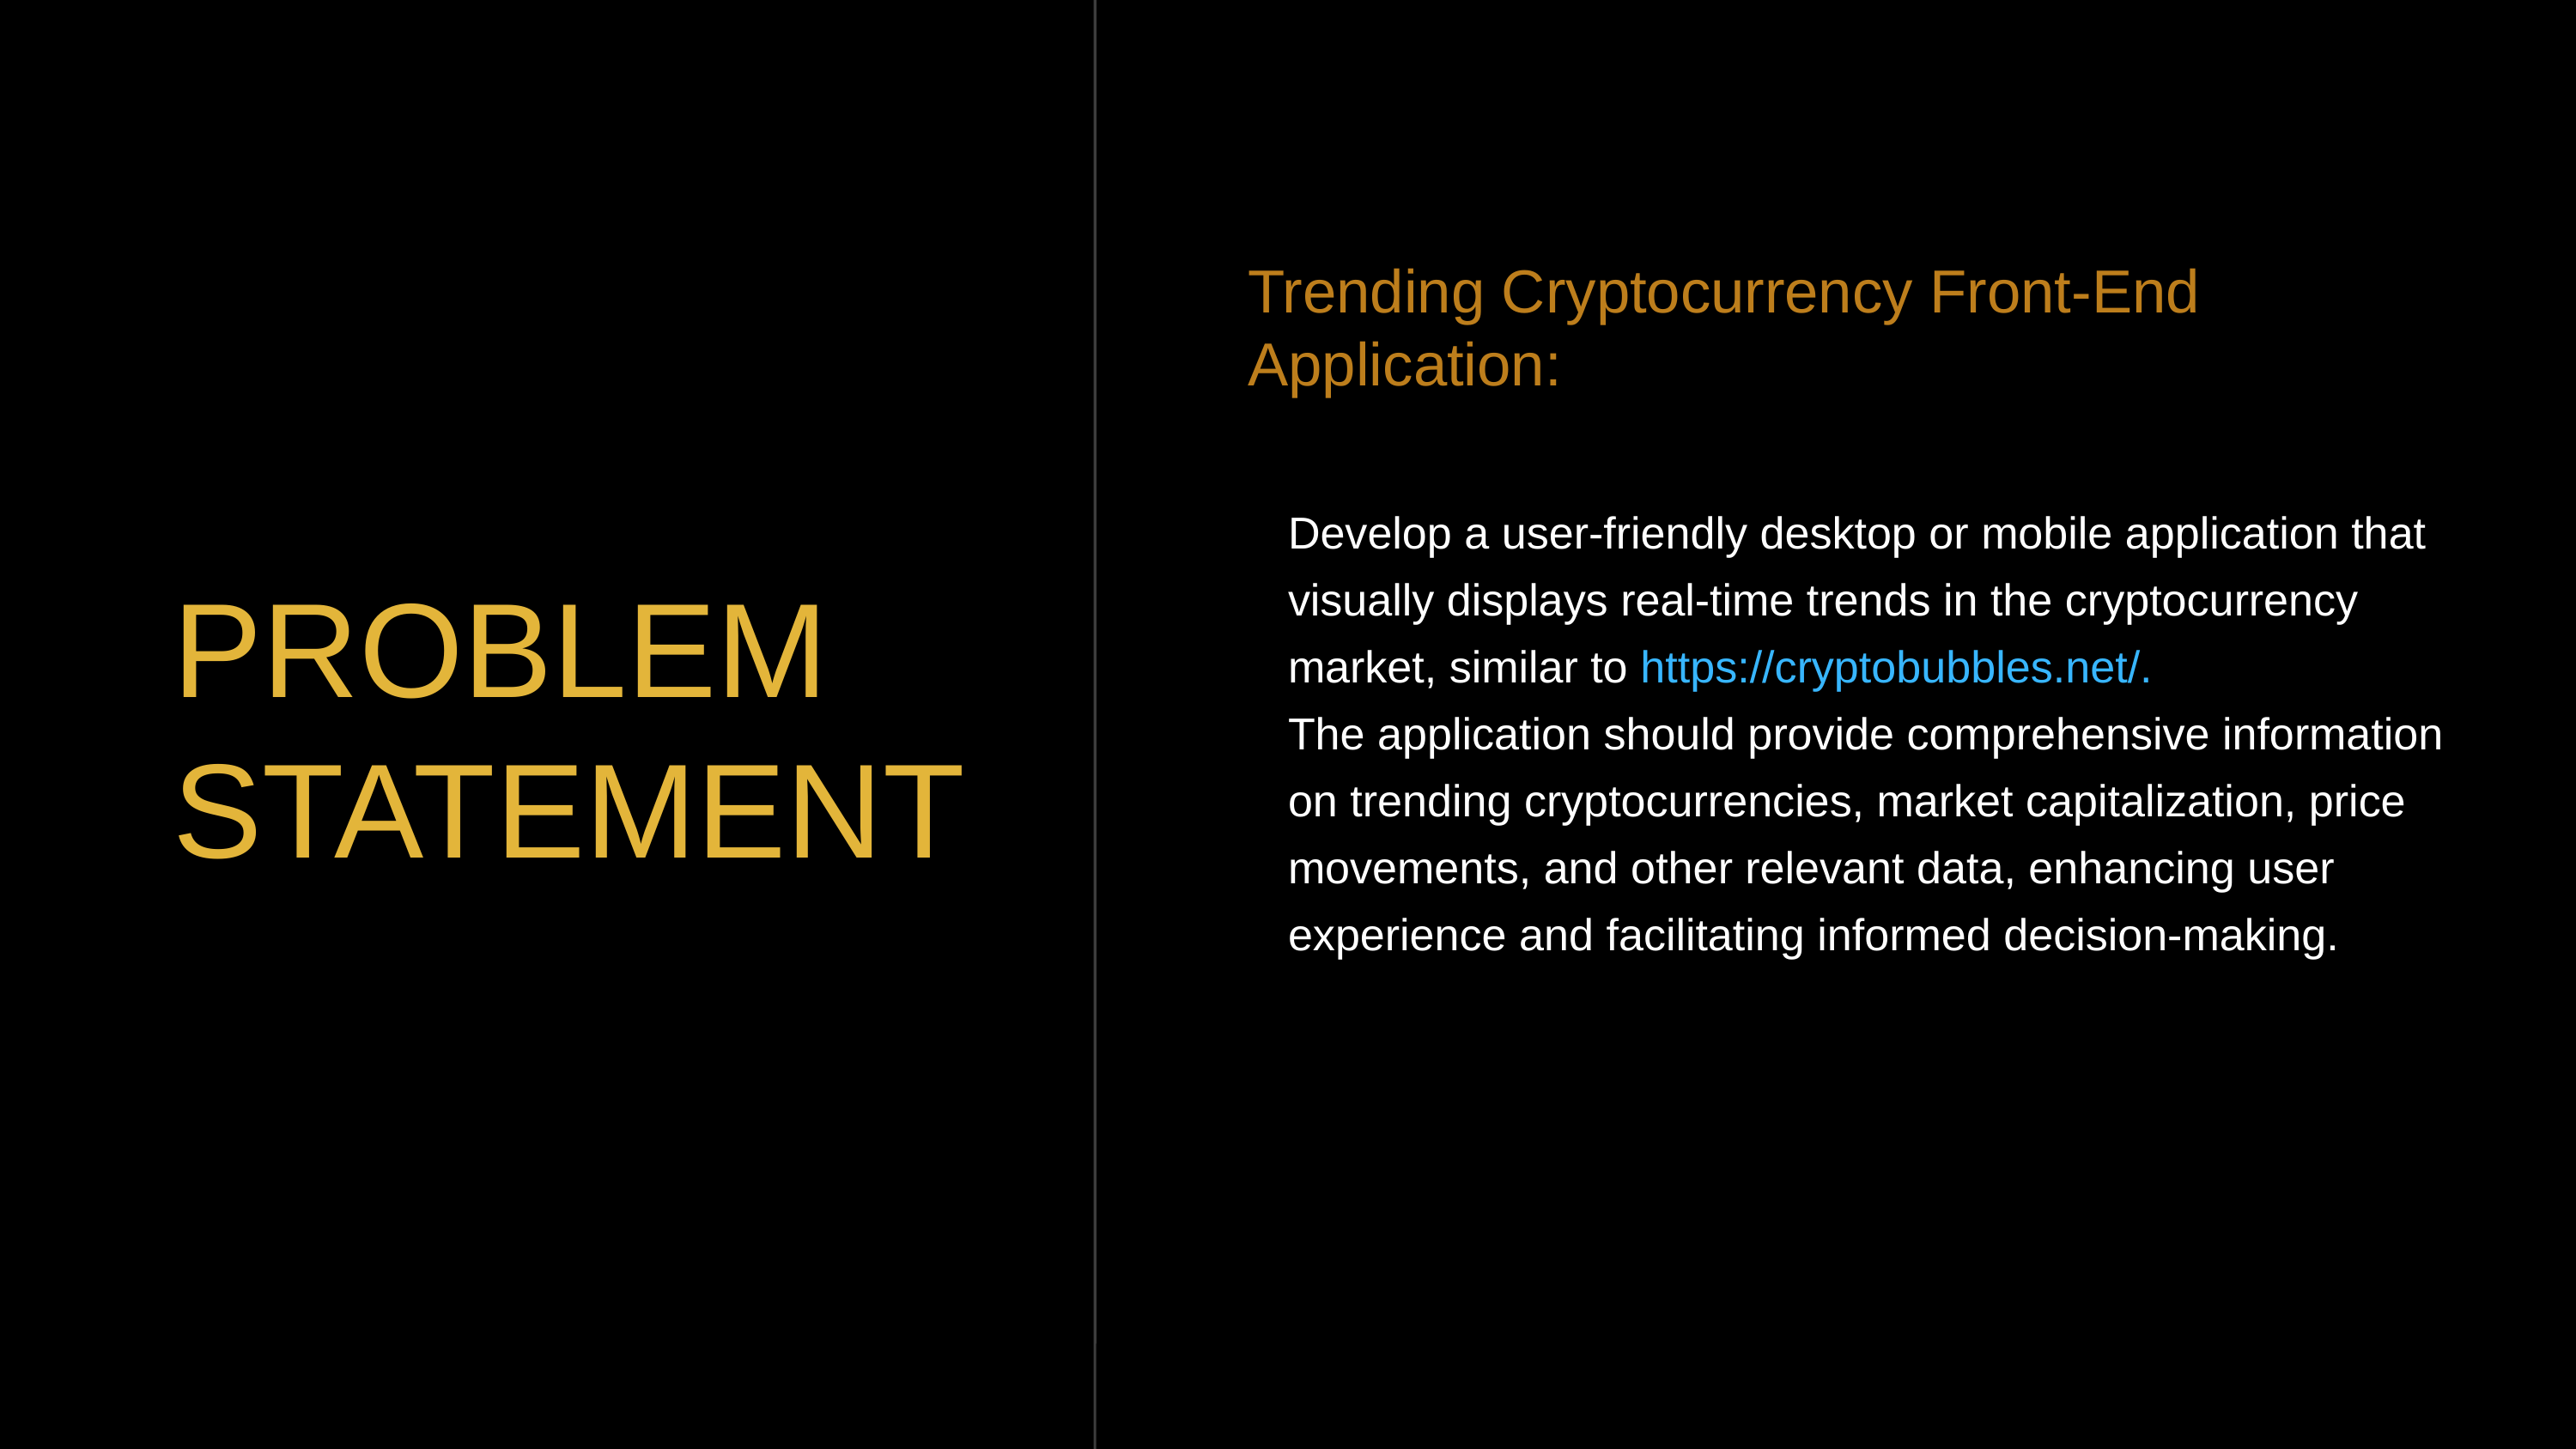

Trending Cryptocurrency Front-End      Application:

Develop a user-friendly desktop or mobile application that visually displays real-time trends in the cryptocurrency market, similar to https://cryptobubbles.net/.
The application should provide comprehensive information on trending cryptocurrencies, market capitalization, price movements, and other relevant data, enhancing user experience and facilitating informed decision-making.

PROBLEM
STATEMENT